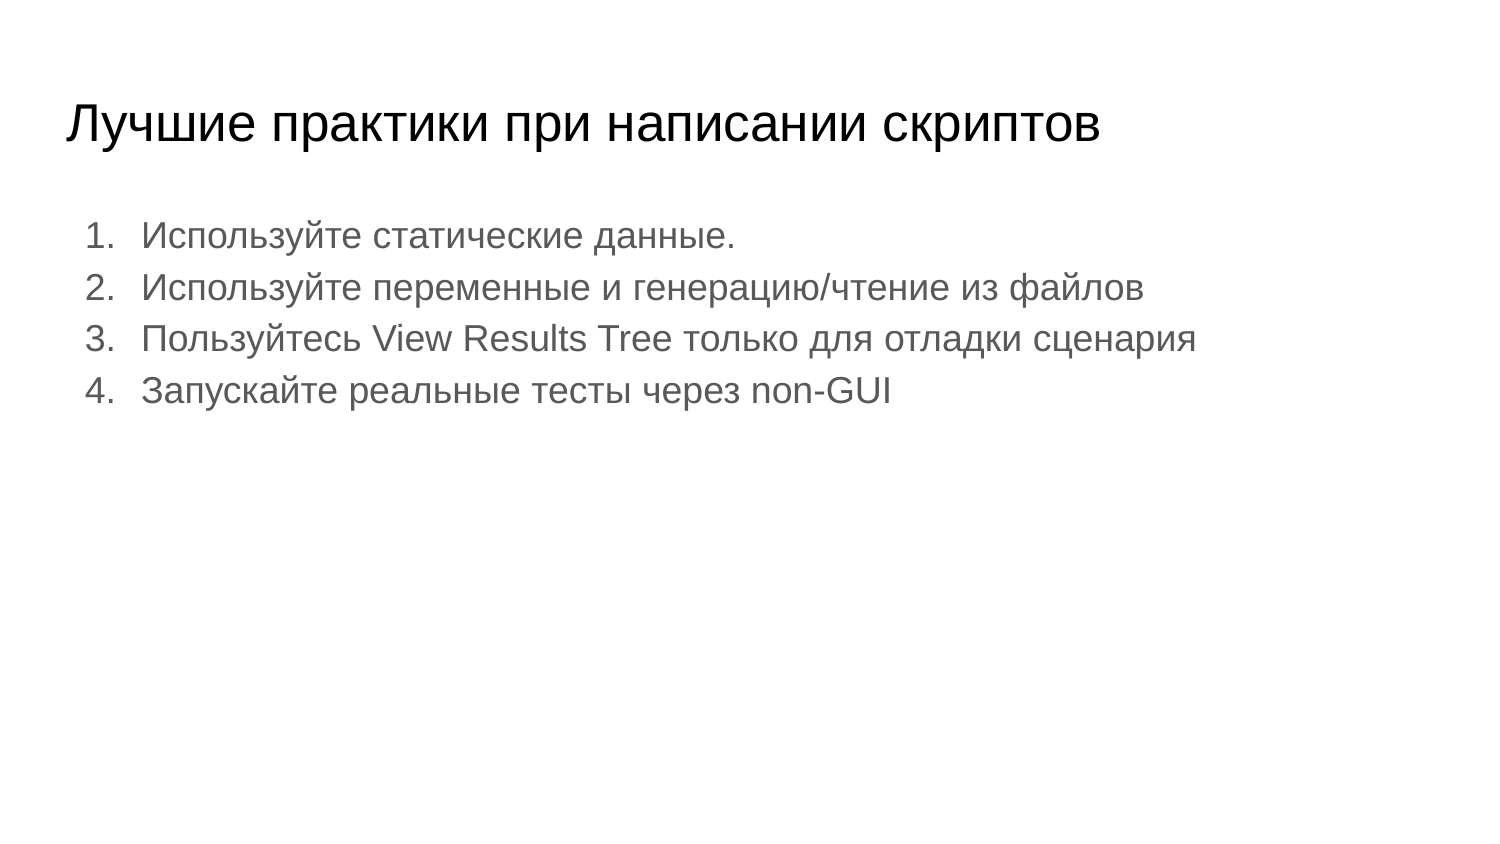

# Лучшие практики при написании скриптов
Используйте статические данные.
Используйте переменные и генерацию/чтение из файлов
Пользуйтесь View Results Tree только для отладки сценария
Запускайте реальные тесты через non-GUI